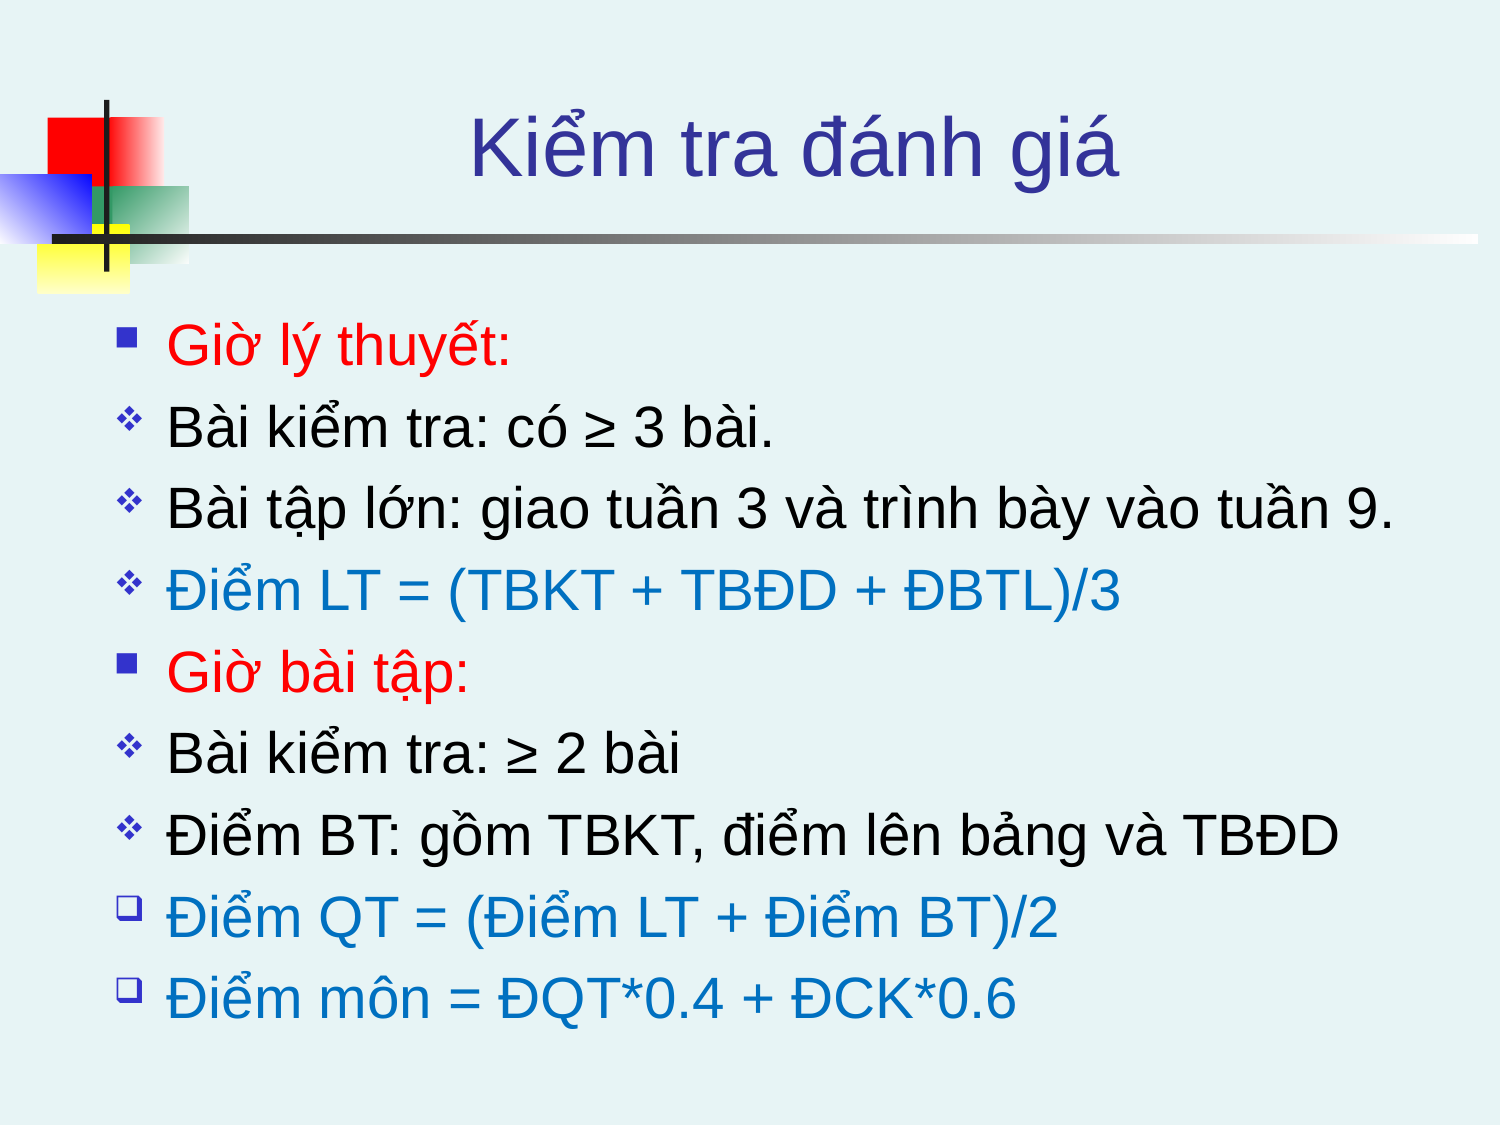

# Kiểm tra đánh giá
Giờ lý thuyết:
Bài kiểm tra: có ≥ 3 bài.
Bài tập lớn: giao tuần 3 và trình bày vào tuần 9.
Điểm LT = (TBKT + TBĐD + ĐBTL)/3
Giờ bài tập:
Bài kiểm tra: ≥ 2 bài
Điểm BT: gồm TBKT, điểm lên bảng và TBĐD
Điểm QT = (Điểm LT + Điểm BT)/2
Điểm môn = ĐQT*0.4 + ĐCK*0.6